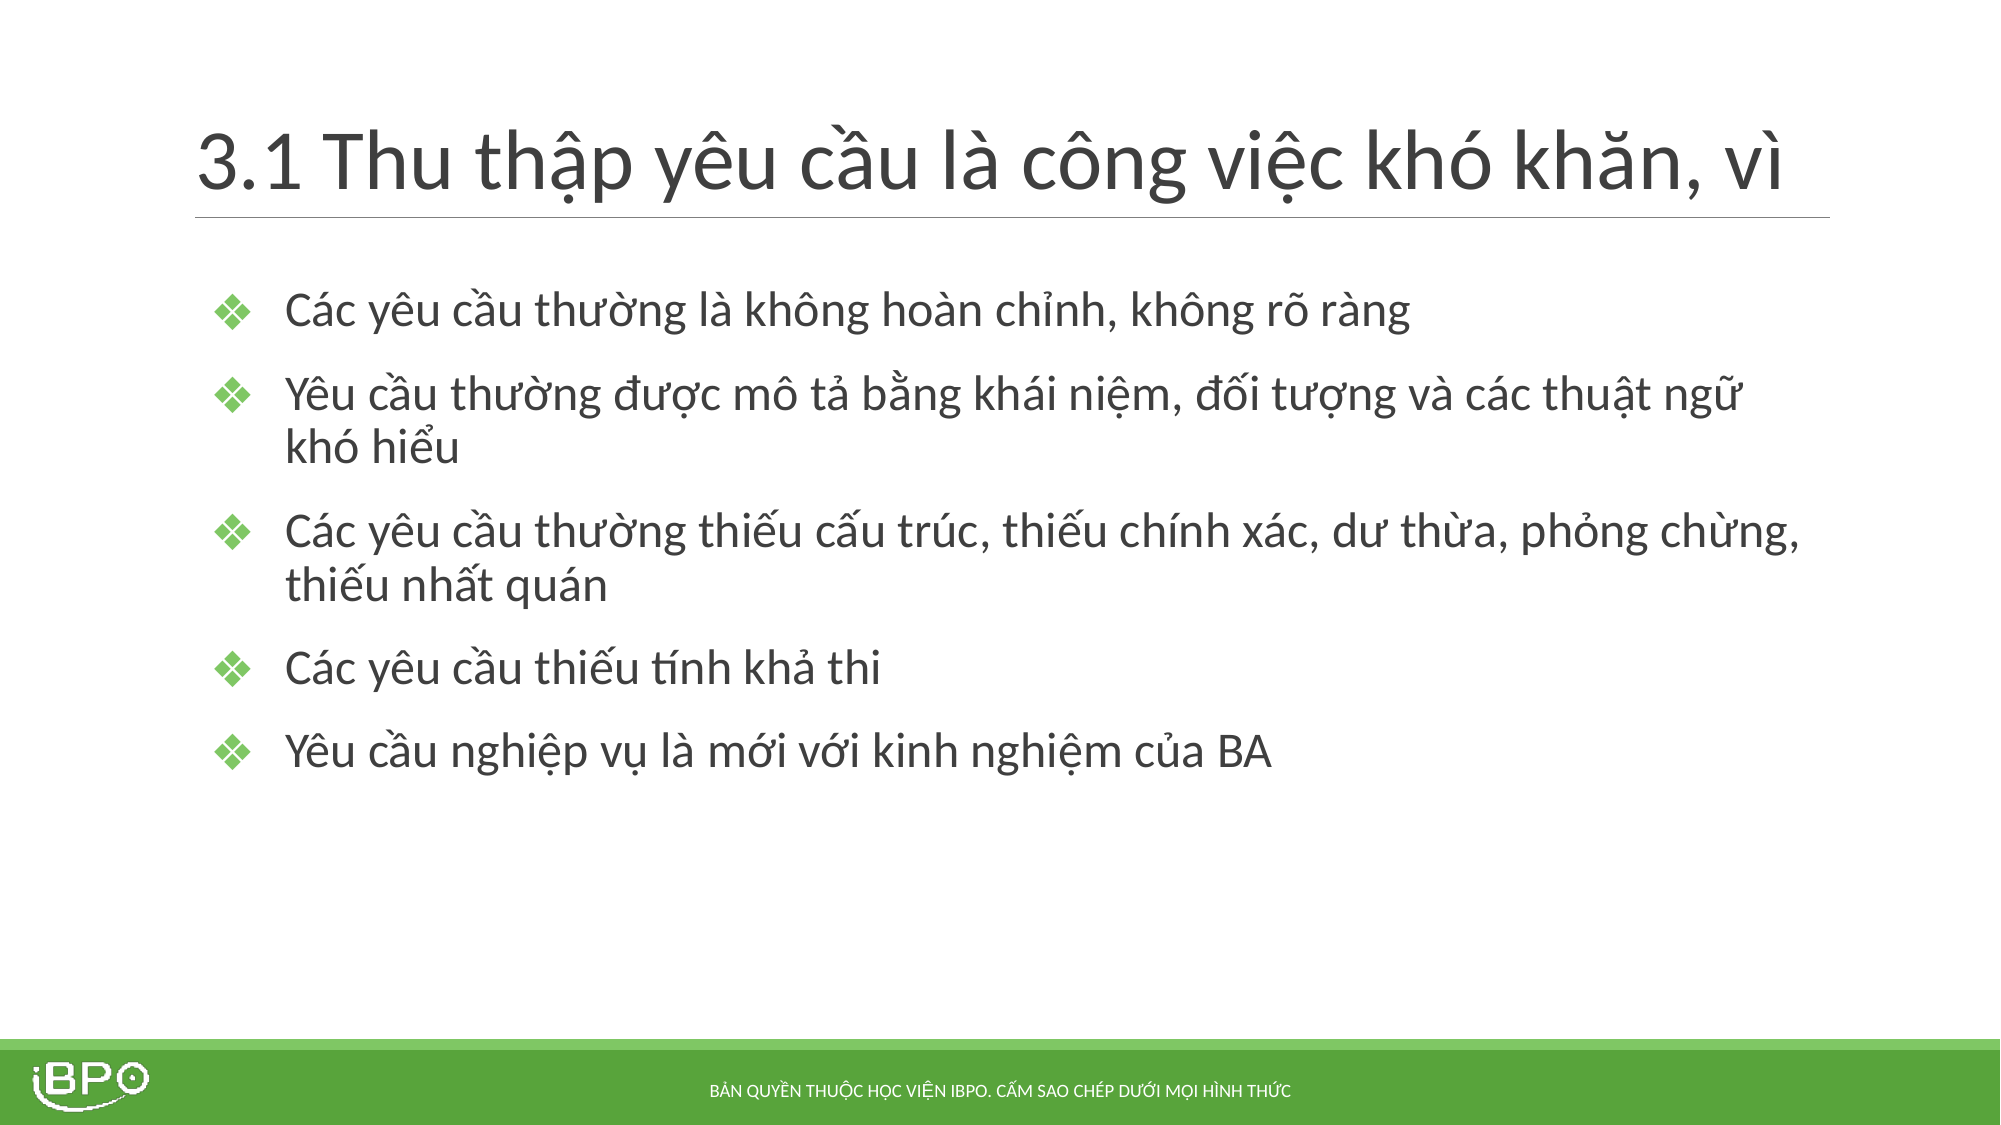

# 3.1 Thu thập yêu cầu là công việc khó khăn, vì
Các yêu cầu thường là không hoàn chỉnh, không rõ ràng
Yêu cầu thường được mô tả bằng khái niệm, đối tượng và các thuật ngữ khó hiểu
Các yêu cầu thường thiếu cấu trúc, thiếu chính xác, dư thừa, phỏng chừng, thiếu nhất quán
Các yêu cầu thiếu tính khả thi
Yêu cầu nghiệp vụ là mới với kinh nghiệm của BA
BẢN QUYỀN THUỘC HỌC VIỆN IBPO. CẤM SAO CHÉP DƯỚI MỌI HÌNH THỨC